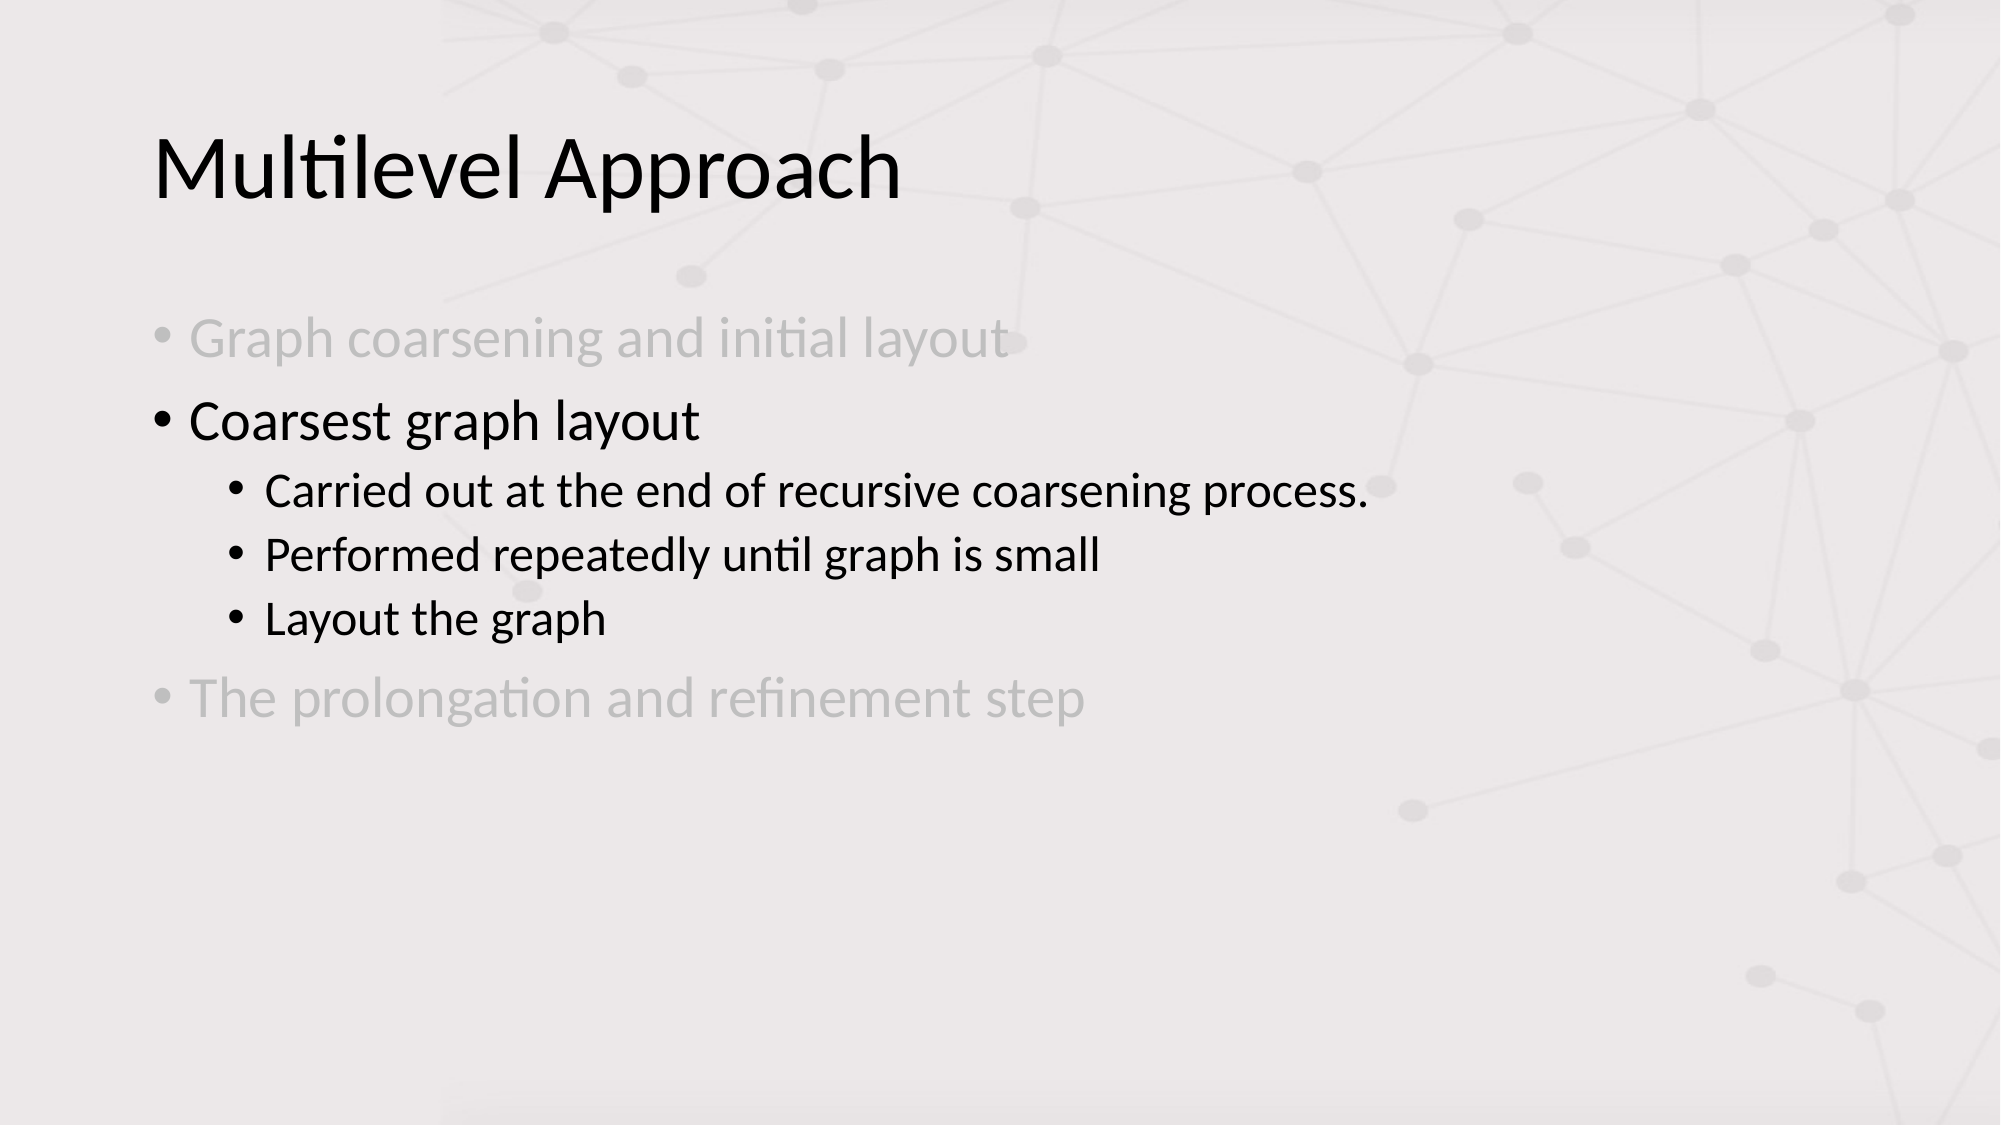

# Multilevel Approach
Graph coarsening and initial layout
Coarsest graph layout
Carried out at the end of recursive coarsening process.
Performed repeatedly until graph is small
Layout the graph
The prolongation and refinement step